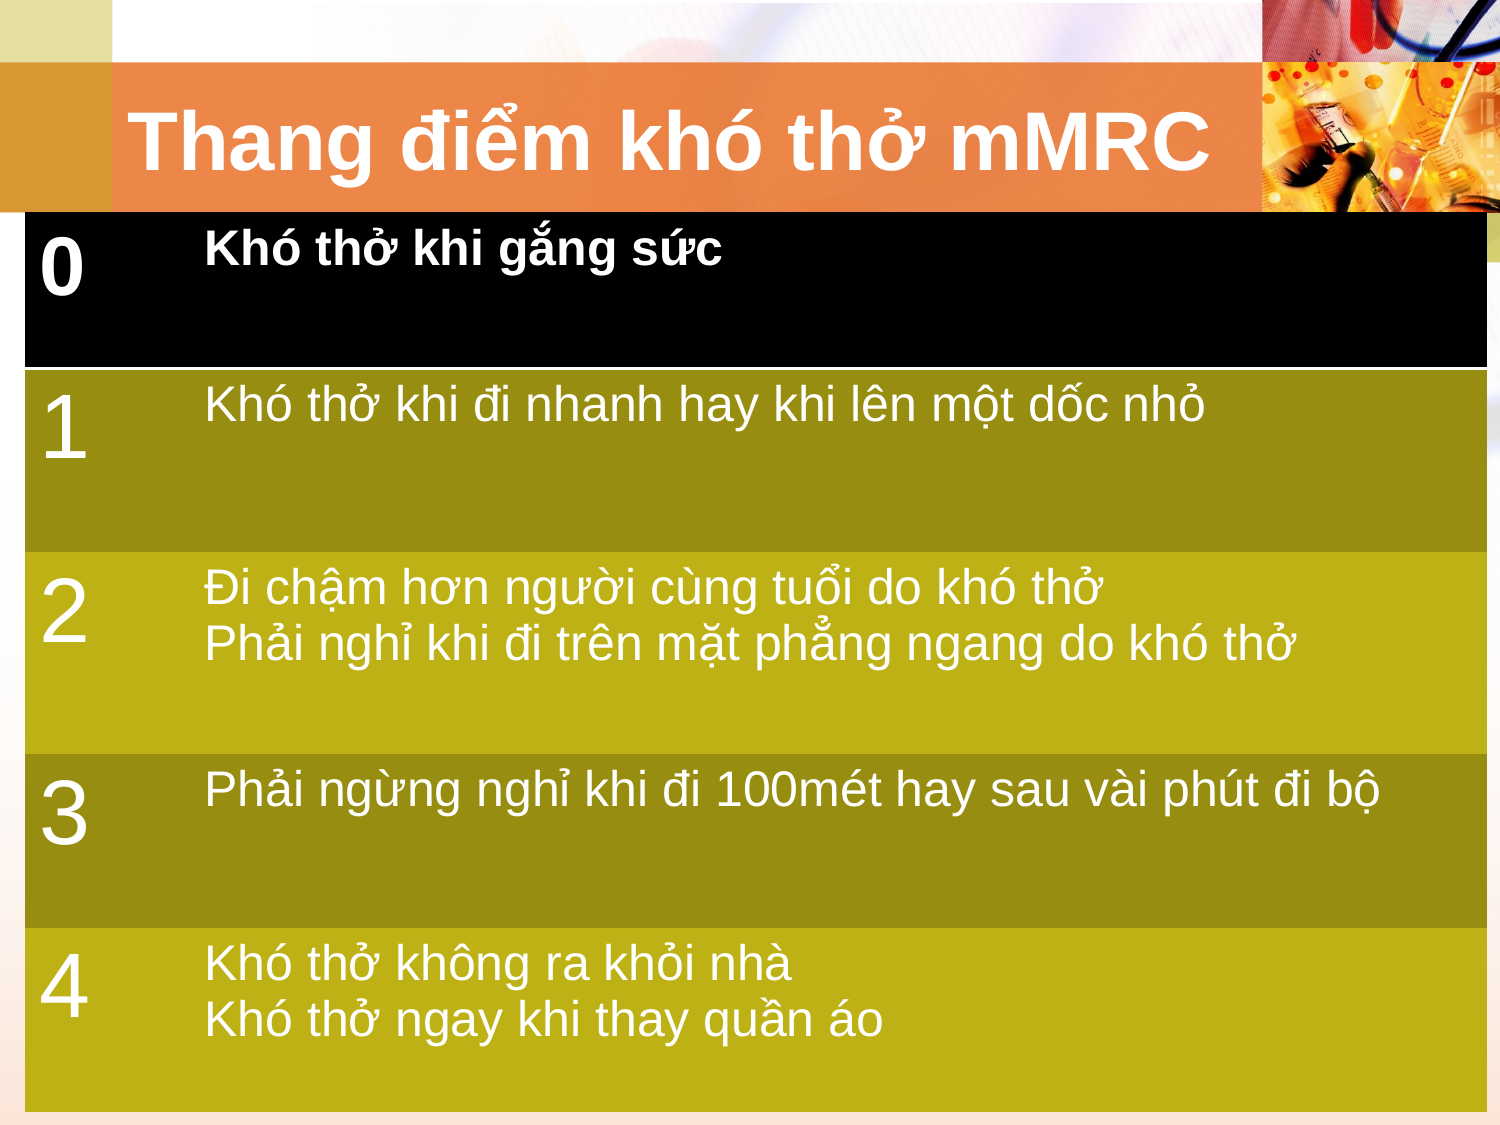

# Thang điểm khó thở mMRC
| 0 | Khó thở khi gắng sức |
| --- | --- |
| 1 | Khó thở khi đi nhanh hay khi lên một dốc nhỏ |
| 2 | Đi chậm hơn người cùng tuổi do khó thở Phải nghỉ khi đi trên mặt phẳng ngang do khó thở |
| 3 | Phải ngừng nghỉ khi đi 100mét hay sau vài phút đi bộ |
| 4 | Khó thở không ra khỏi nhà Khó thở ngay khi thay quần áo |